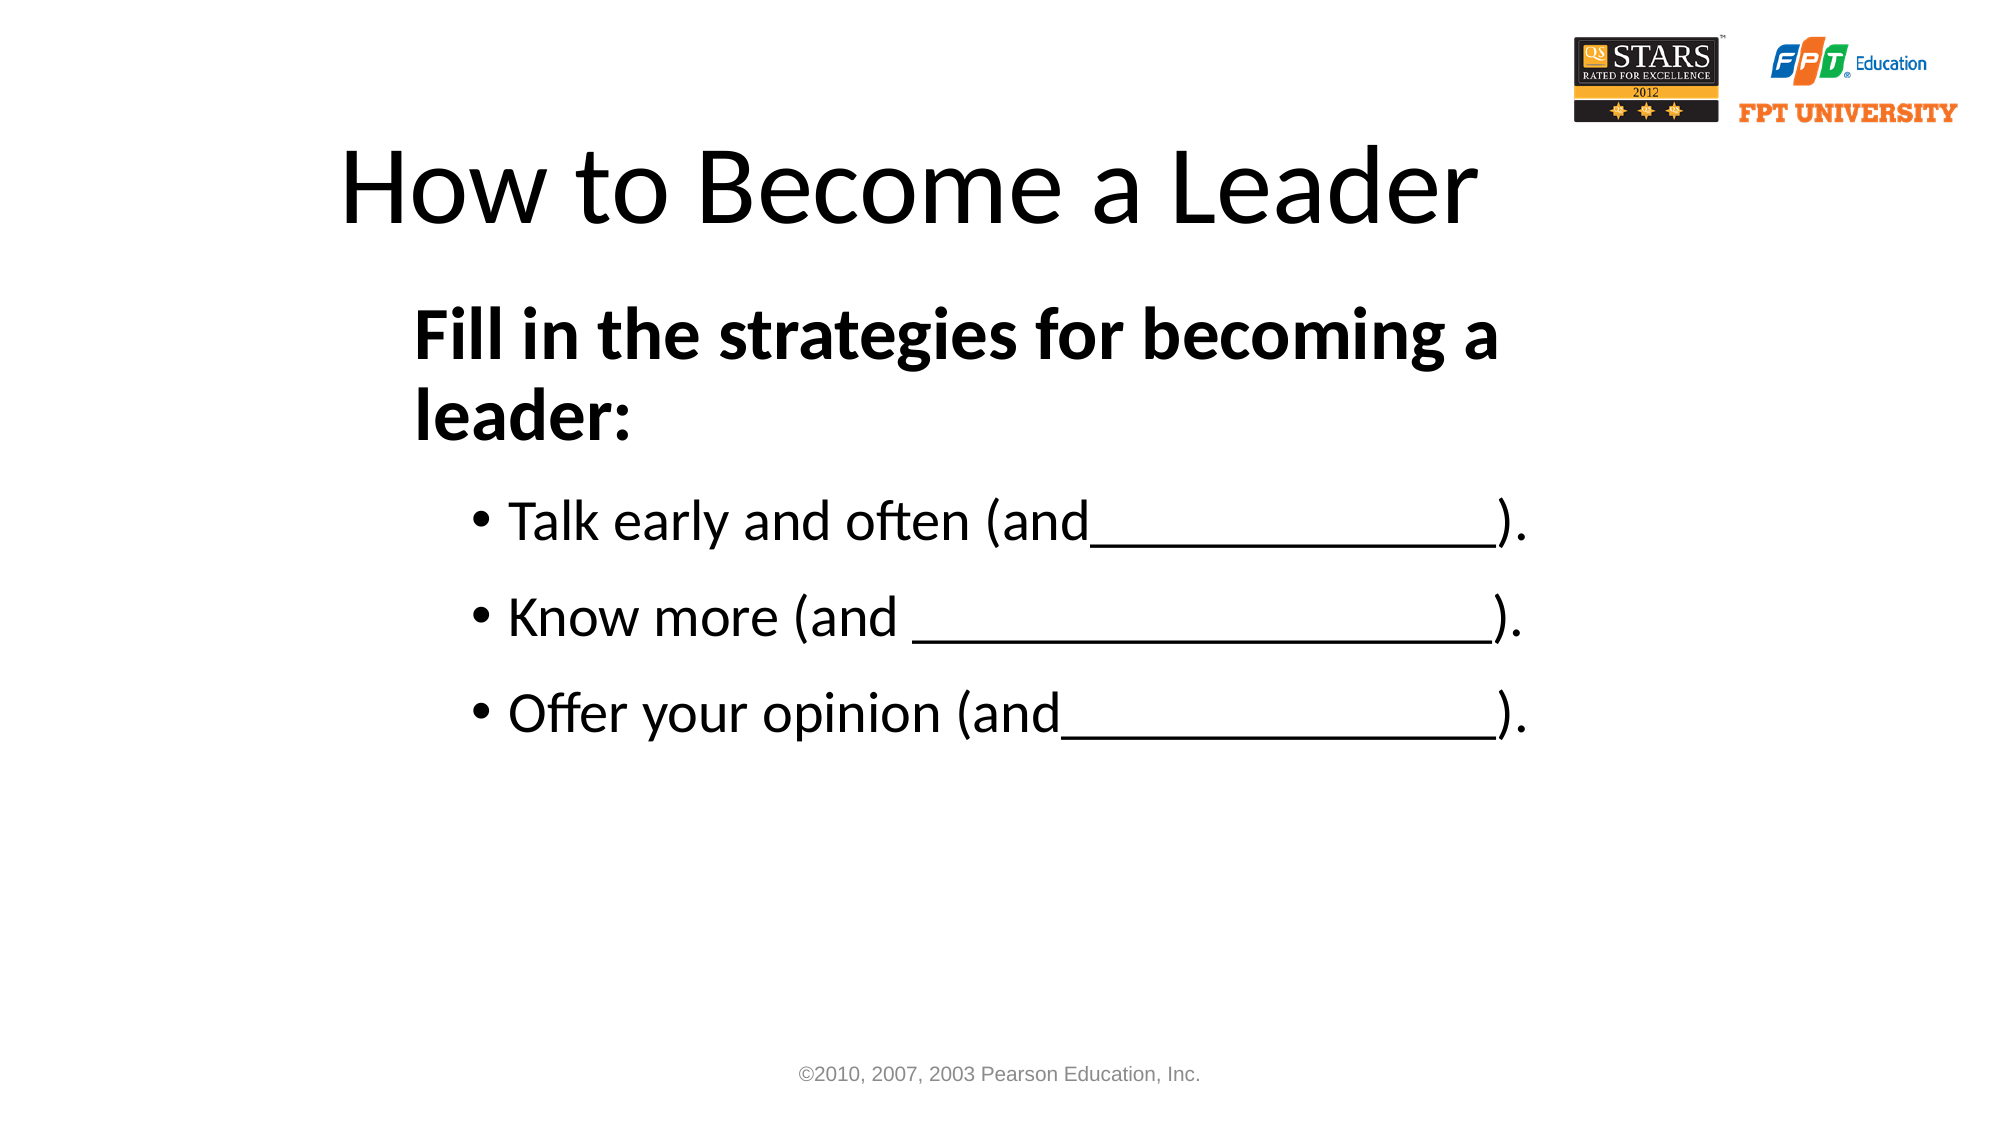

# How to Become a Leader
Fill in the strategies for becoming a leader:
Talk early and often (and______________).
Know more (and ____________________).
Offer your opinion (and_______________).
©2010, 2007, 2003 Pearson Education, Inc.